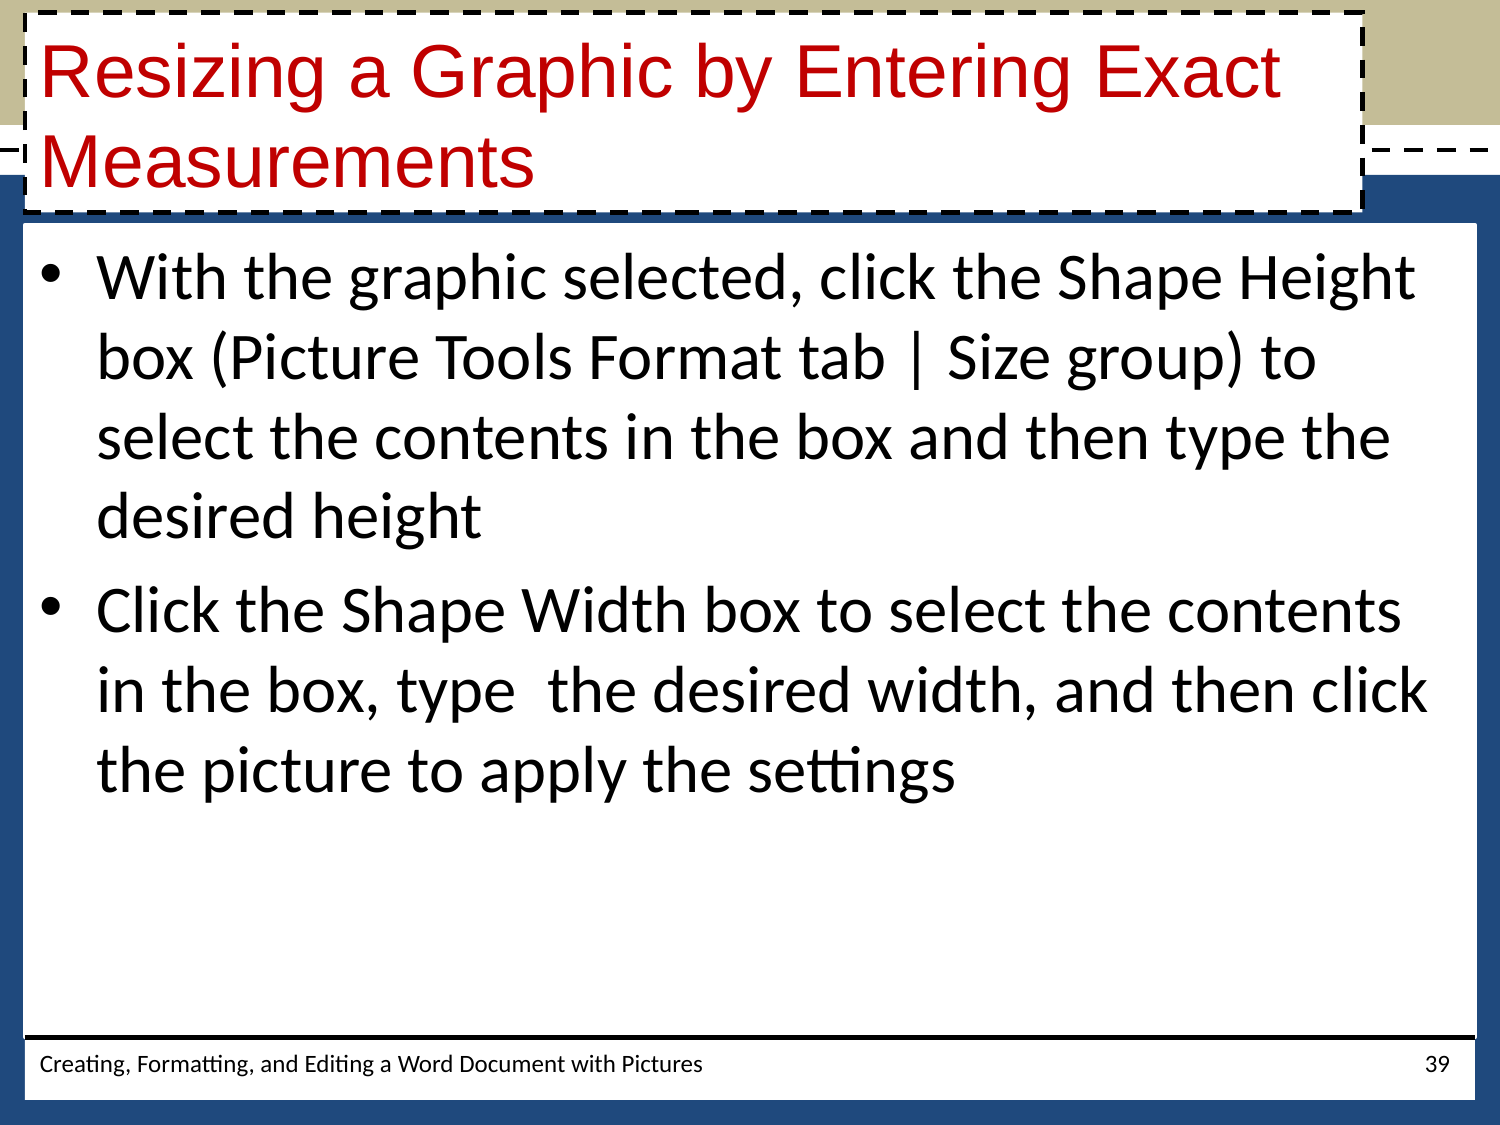

# Resizing a Graphic by Entering Exact Measurements
With the graphic selected, click the Shape Height box (Picture Tools Format tab | Size group) to select the contents in the box and then type the desired height
Click the Shape Width box to select the contents in the box, type  the desired width, and then click the picture to apply the settings
Creating, Formatting, and Editing a Word Document with Pictures
39